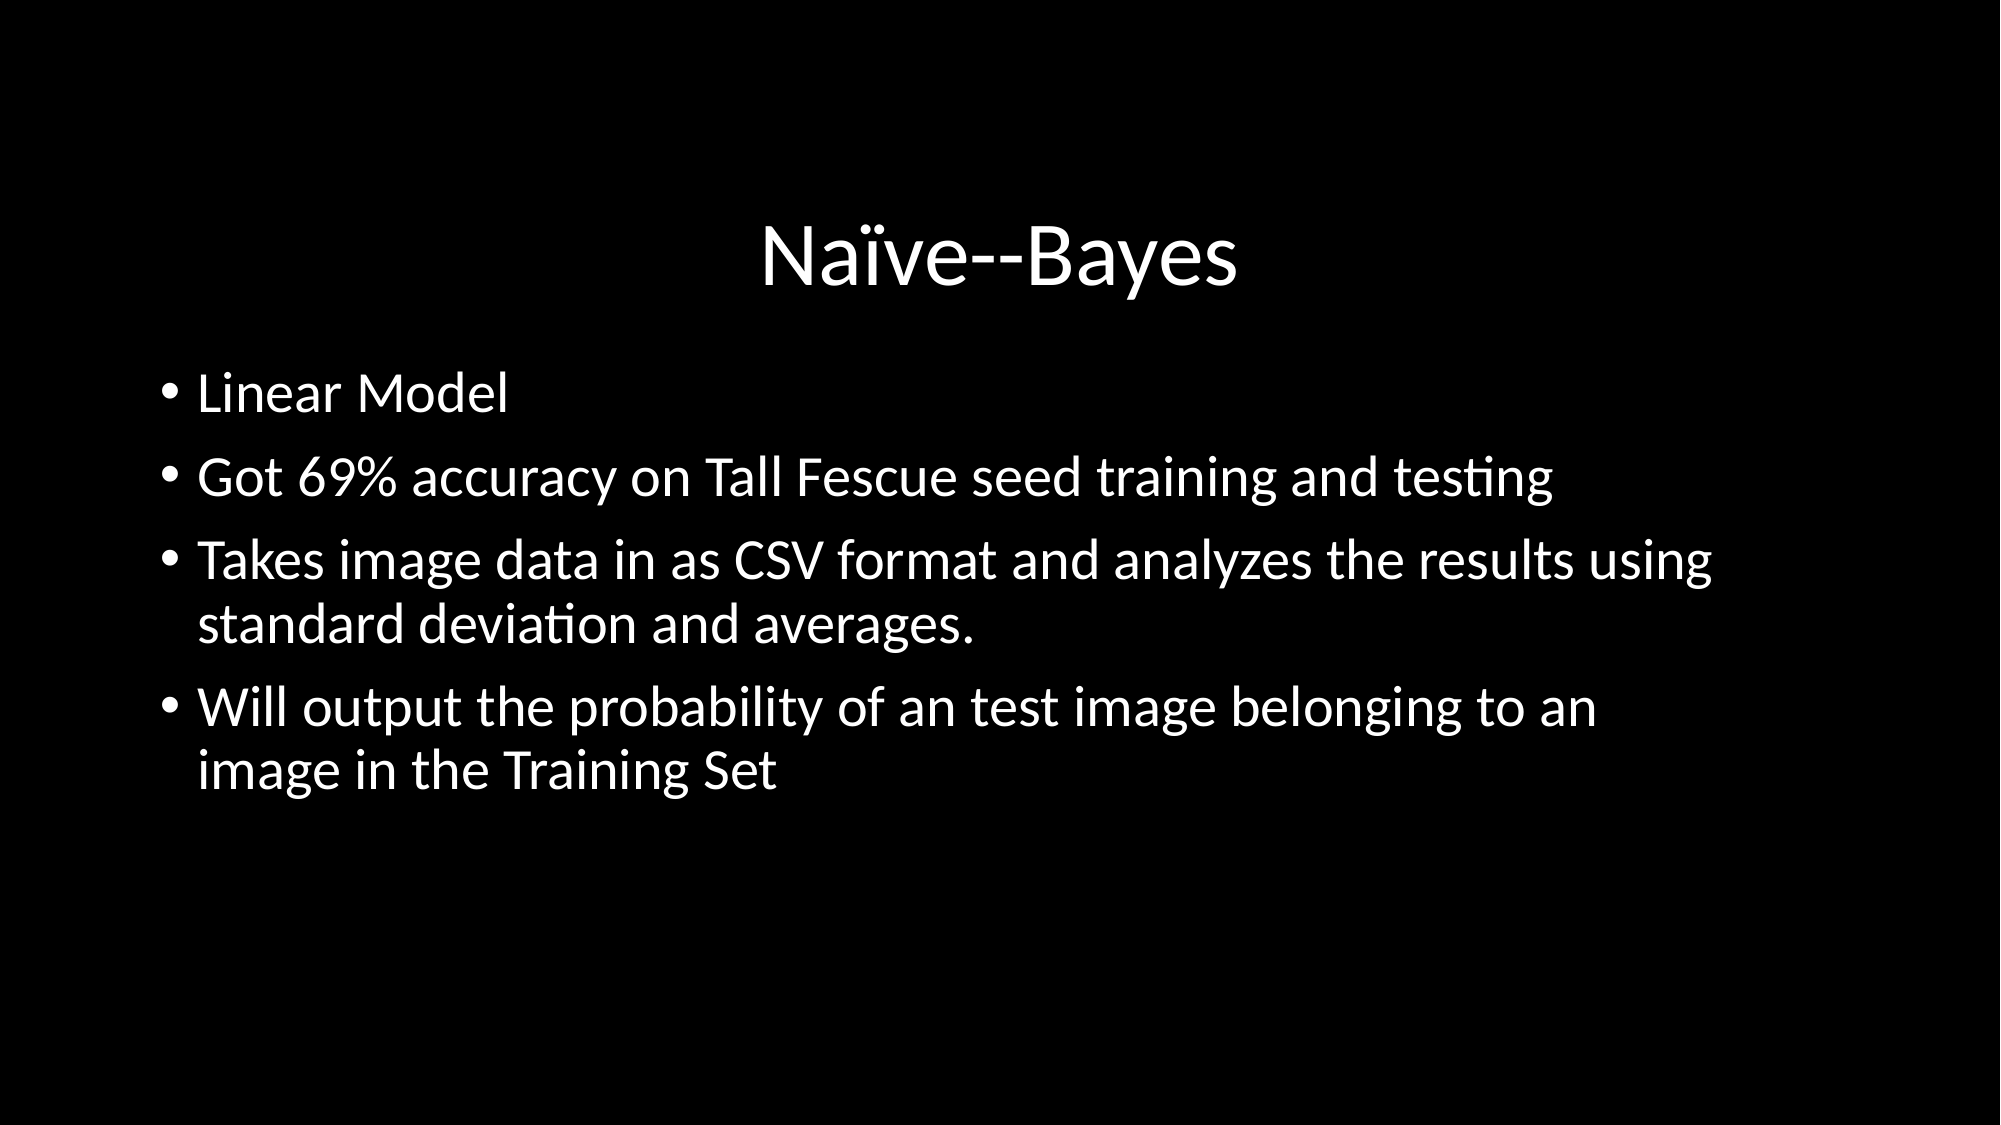

# Naïve--Bayes
Linear Model
Got 69% accuracy on Tall Fescue seed training and testing
Takes image data in as CSV format and analyzes the results using standard deviation and averages.
Will output the probability of an test image belonging to an image in the Training Set